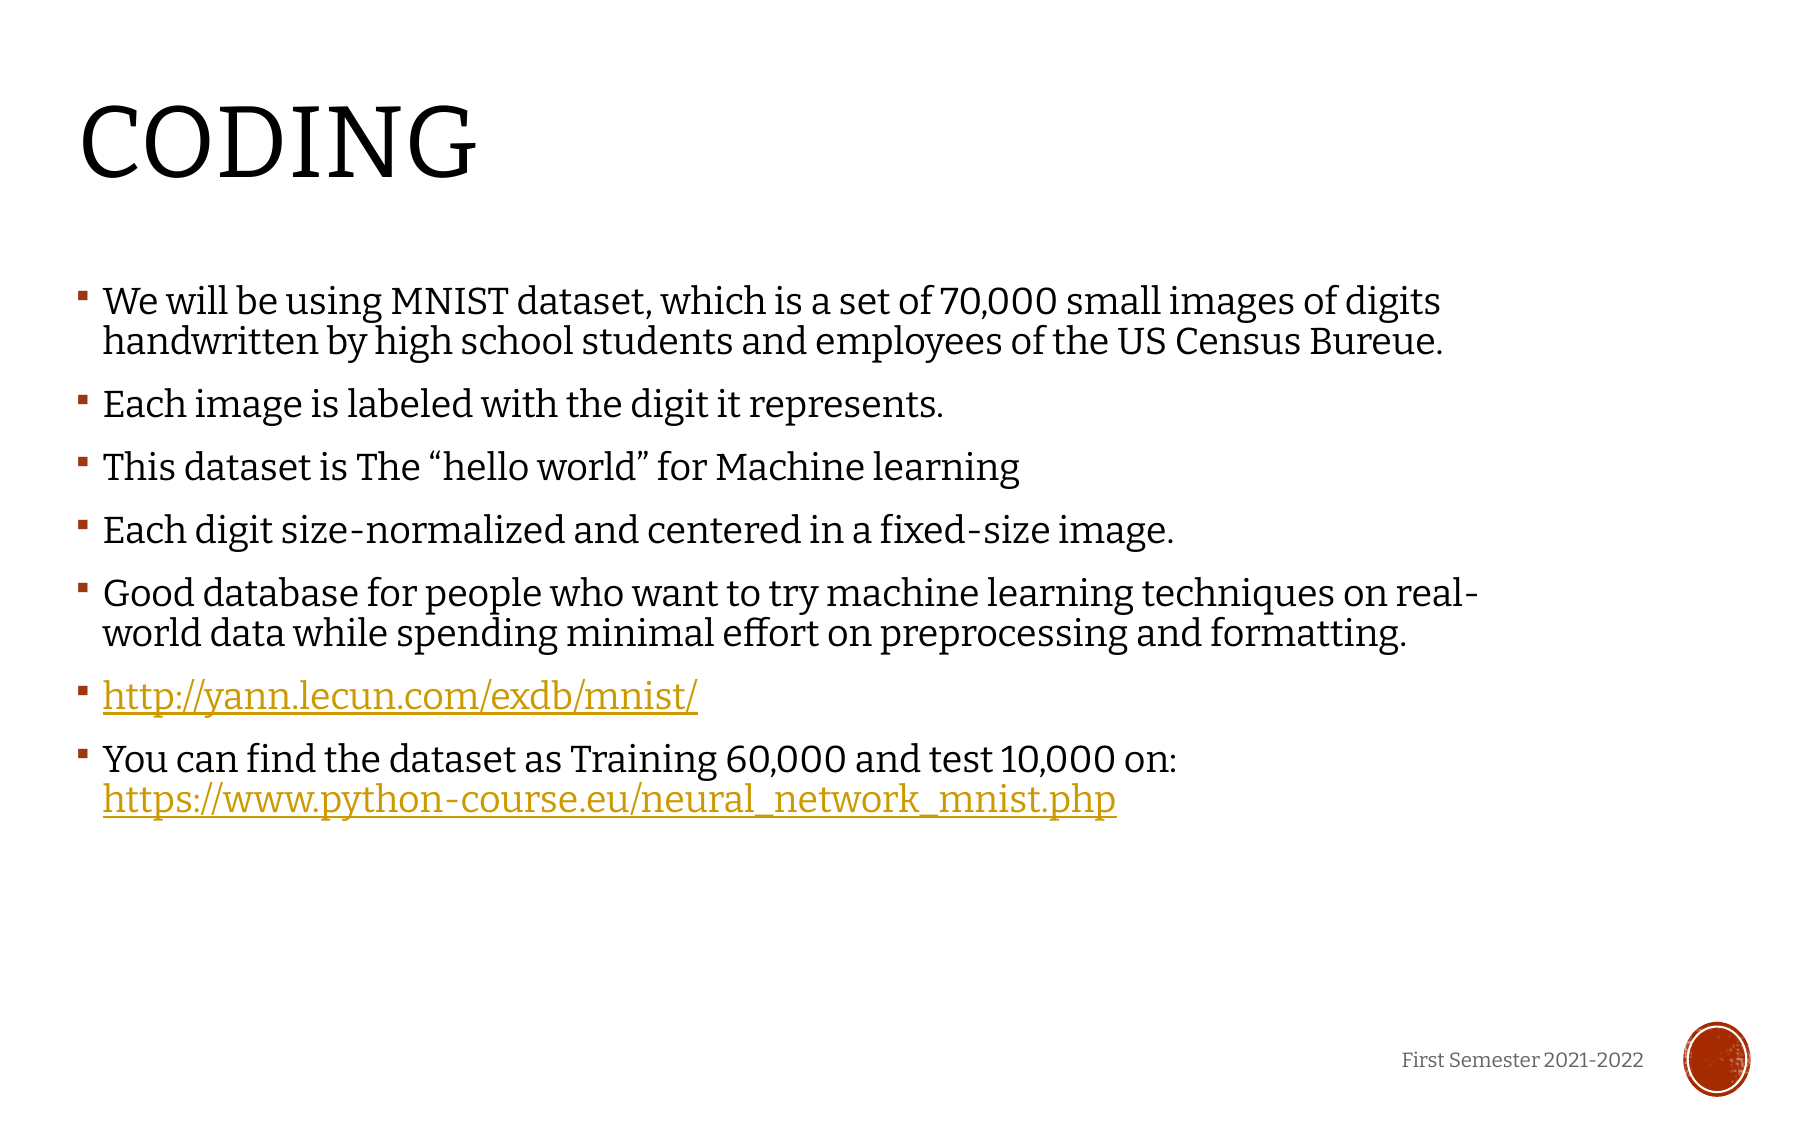

# Coding
We will be using MNIST dataset, which is a set of 70,000 small images of digits handwritten by high school students and employees of the US Census Bureue.
Each image is labeled with the digit it represents.
This dataset is The “hello world” for Machine learning
Each digit size-normalized and centered in a fixed-size image.
Good database for people who want to try machine learning techniques on real-world data while spending minimal effort on preprocessing and formatting.
http://yann.lecun.com/exdb/mnist/
You can find the dataset as Training 60,000 and test 10,000 on: https://www.python-course.eu/neural_network_mnist.php

First Semester 2021-2022